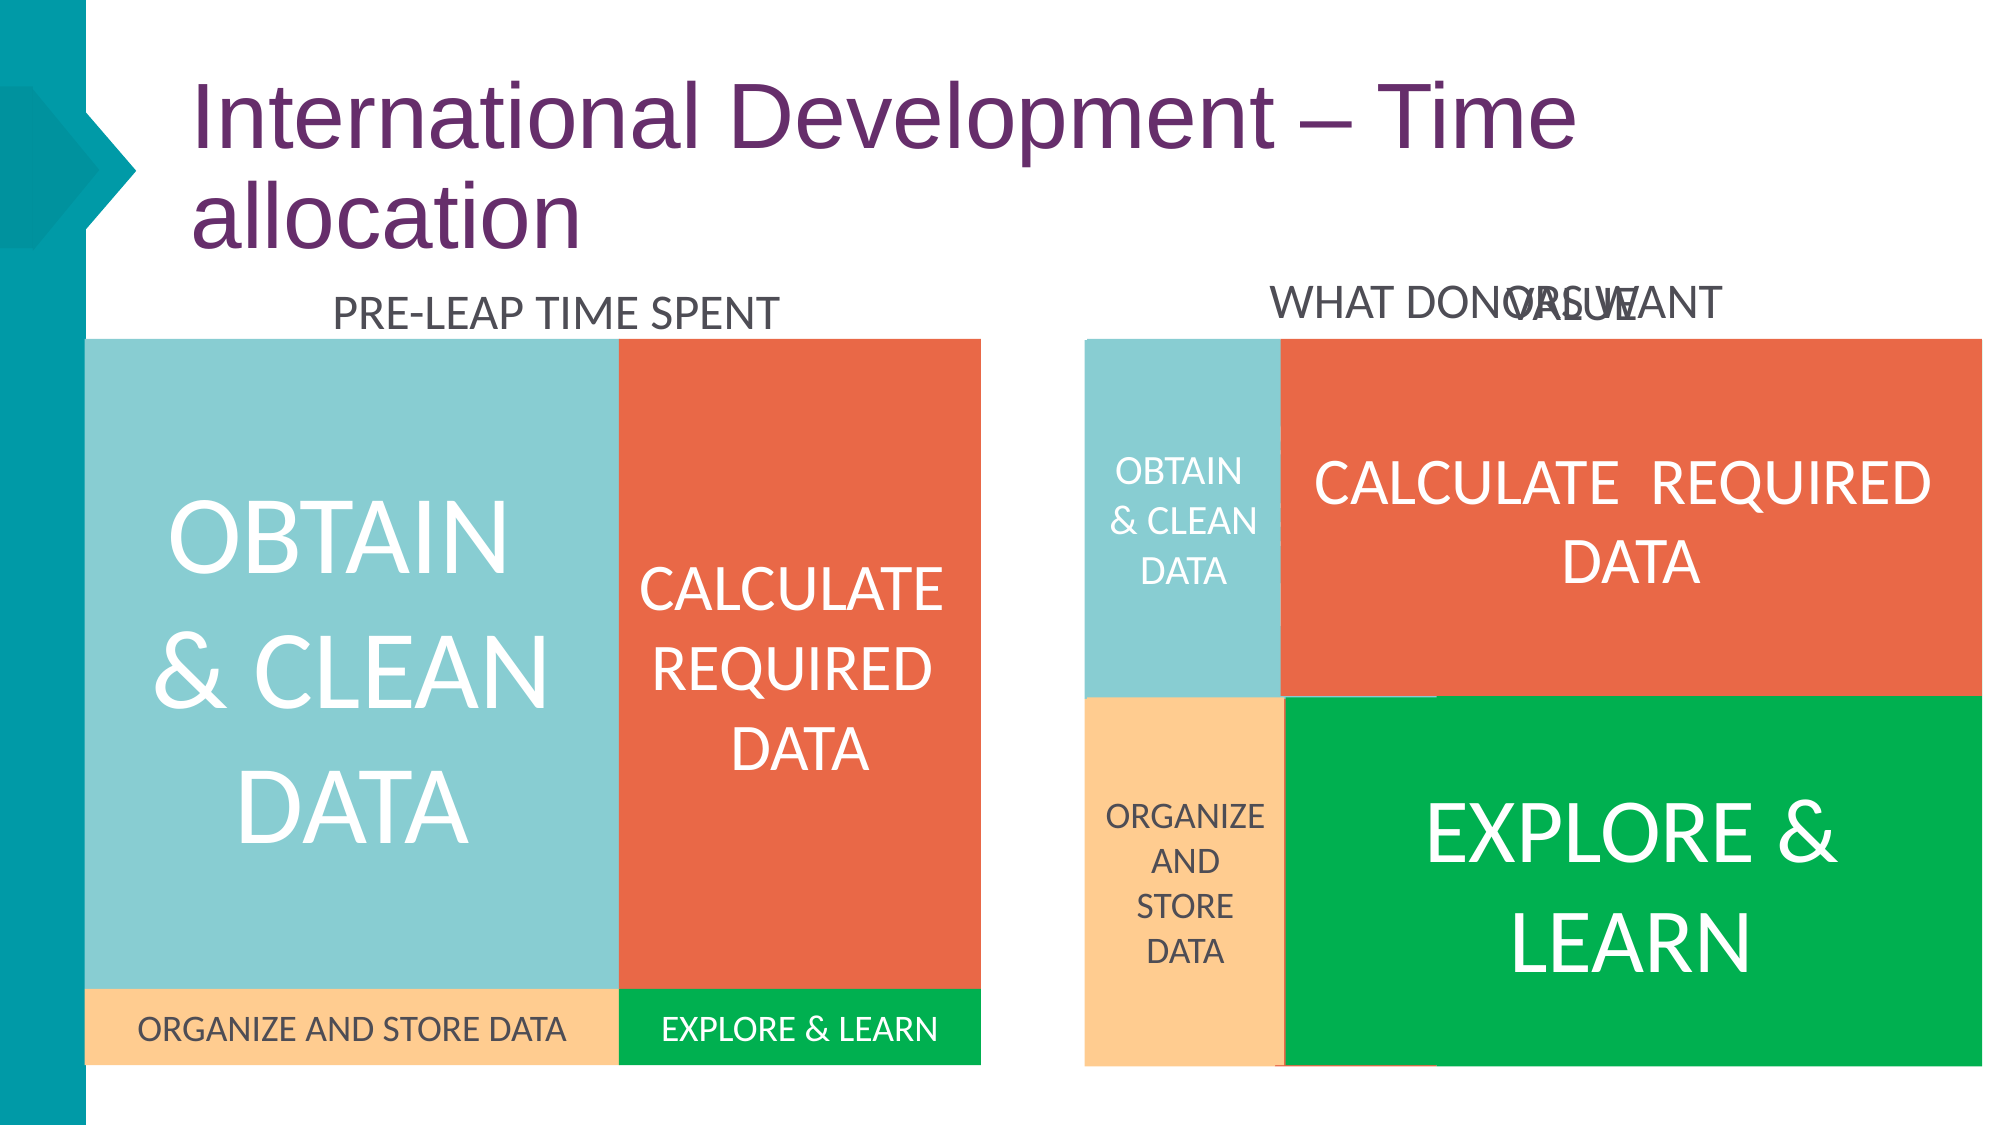

# International Development – Time allocation
WHAT DONORS WANT
OBTAIN
& CLEAN DATA
CALCULATE  REQUIRED
DATA
ORGANIZE AND STORE DATA
EXPLORE & LEARN
VALUE
PRE-LEAP TIME SPENT
OBTAIN
& CLEAN DATA
CALCULATE  REQUIRED
DATA
OBTAIN
& CLEAN DATA
EXPLORE & LEARN
ORGANIZE AND STORE DATA
CALCULATE  REQUIRED
DATA
ORGANIZE AND STORE DATA
EXPLORE & LEARN